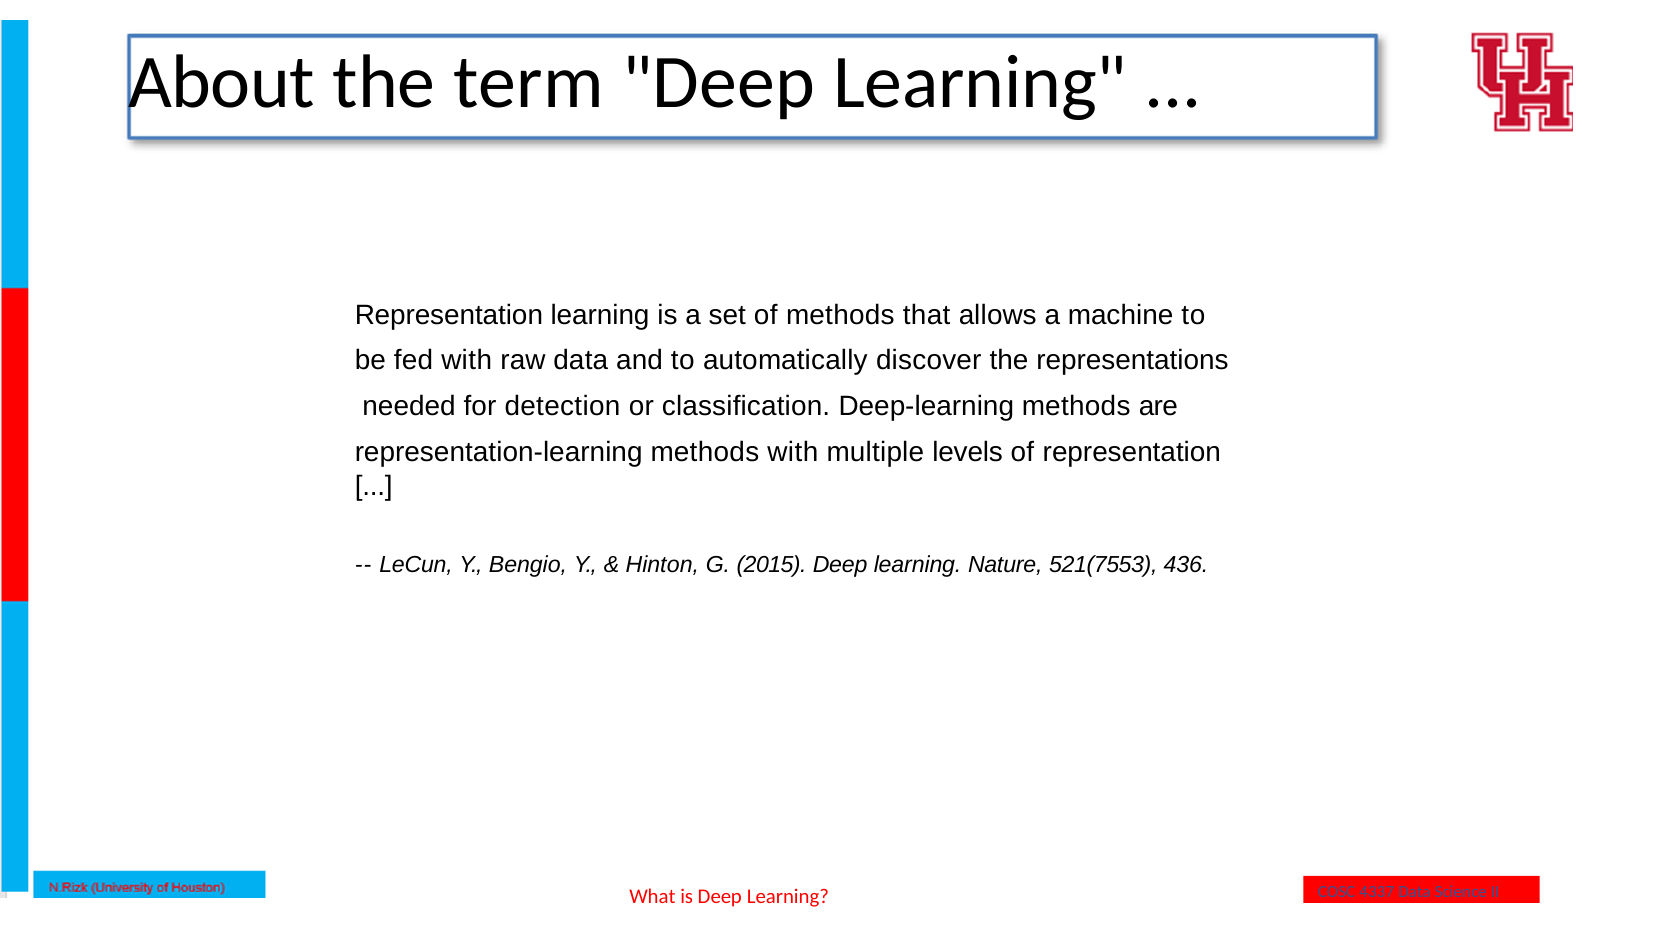

# About the term "Deep Learning" ...
Representation learning is a set of methods that allows a machine to  be fed with raw data and to automatically discover the representations  needed for detection or classification. Deep-learning methods are
representation-learning methods with multiple levels of representation [...]

-- LeCun, Y., Bengio, Y., & Hinton, G. (2015). Deep learning. Nature, 521(7553), 436.
34